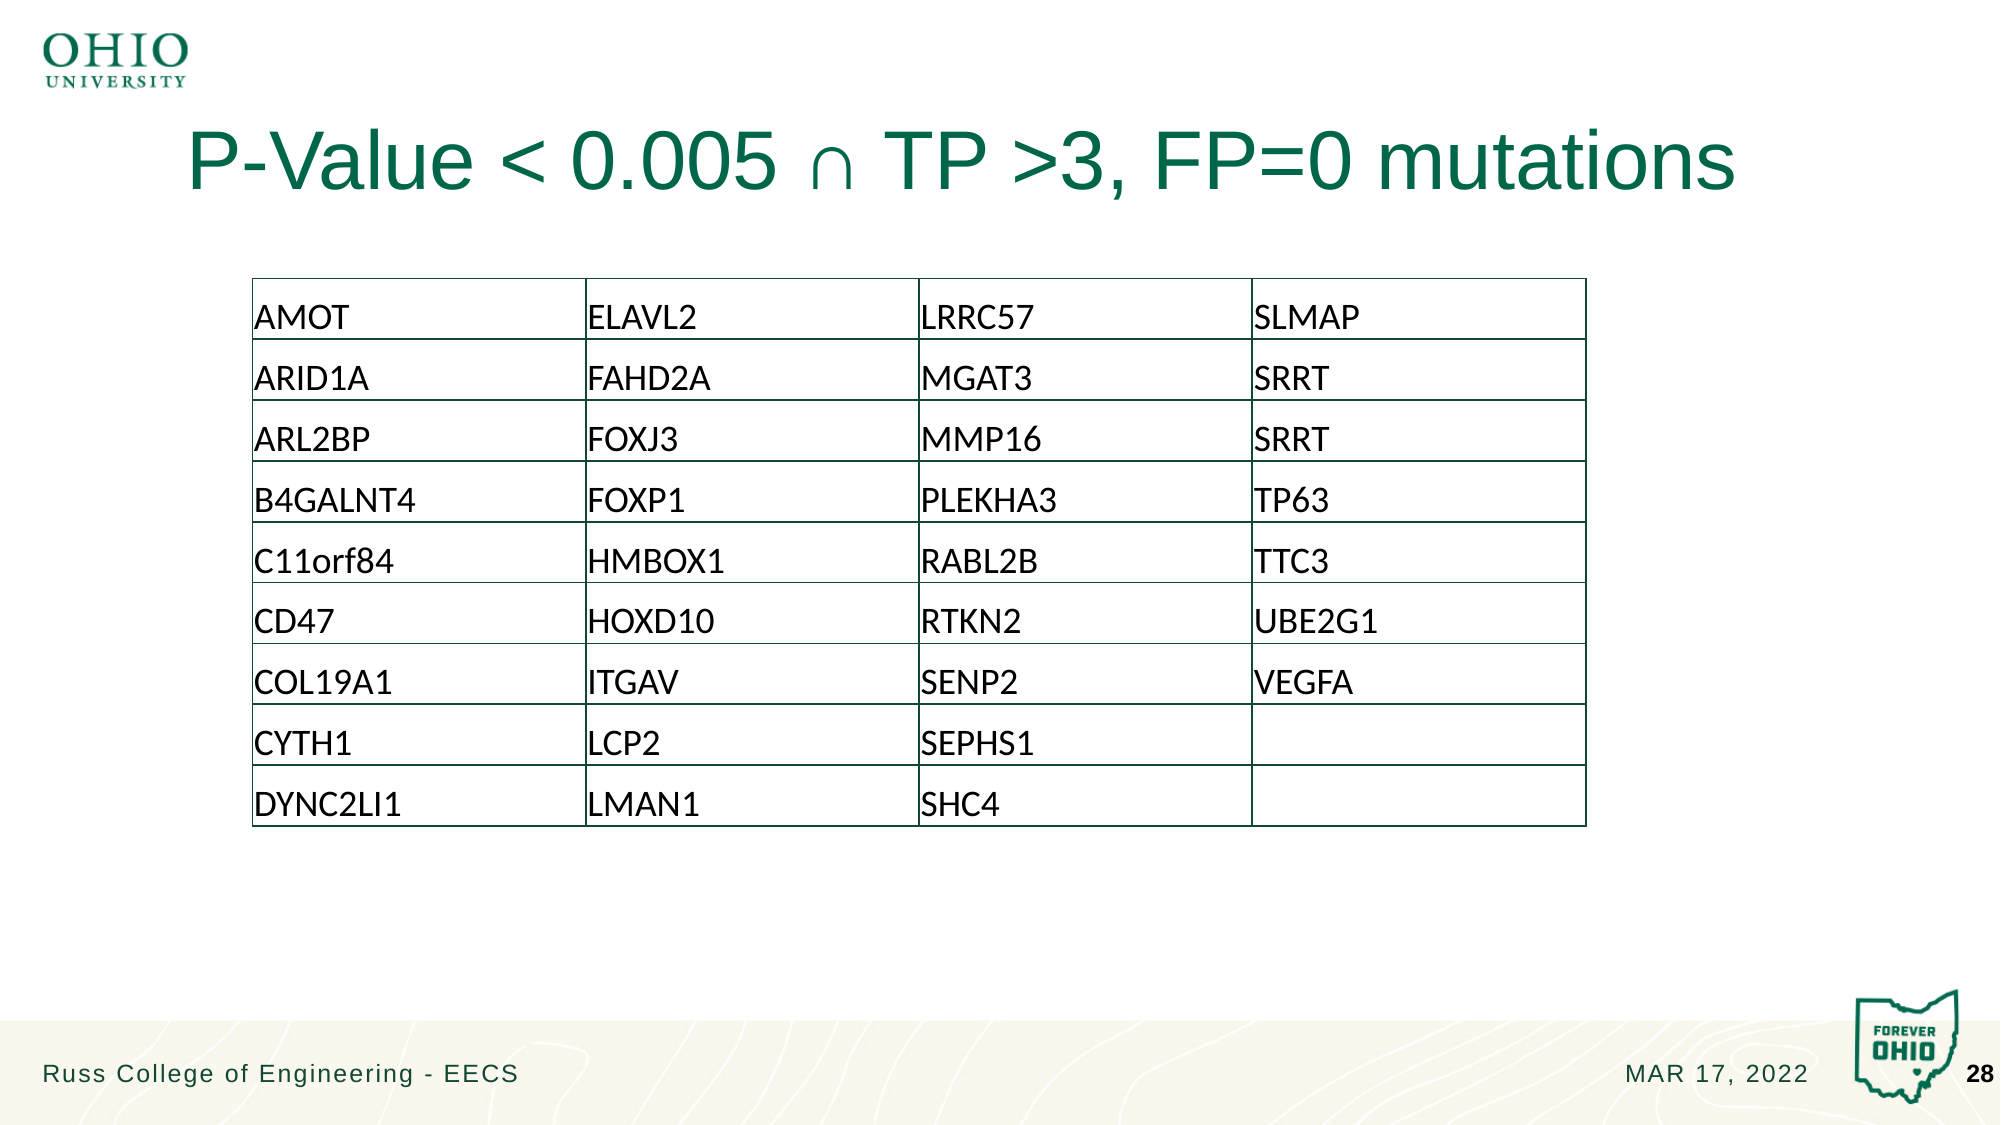

# P-Value < 0.005 ∩ TP >3, FP=0 mutations
| AMOT | ELAVL2 | LRRC57 | SLMAP |
| --- | --- | --- | --- |
| ARID1A | FAHD2A | MGAT3 | SRRT |
| ARL2BP | FOXJ3 | MMP16 | SRRT |
| B4GALNT4 | FOXP1 | PLEKHA3 | TP63 |
| C11orf84 | HMBOX1 | RABL2B | TTC3 |
| CD47 | HOXD10 | RTKN2 | UBE2G1 |
| COL19A1 | ITGAV | SENP2 | VEGFA |
| CYTH1 | LCP2 | SEPHS1 |  |
| DYNC2LI1 | LMAN1 | SHC4 |  |
28
Russ College of Engineering - EECS
MAR 17, 2022